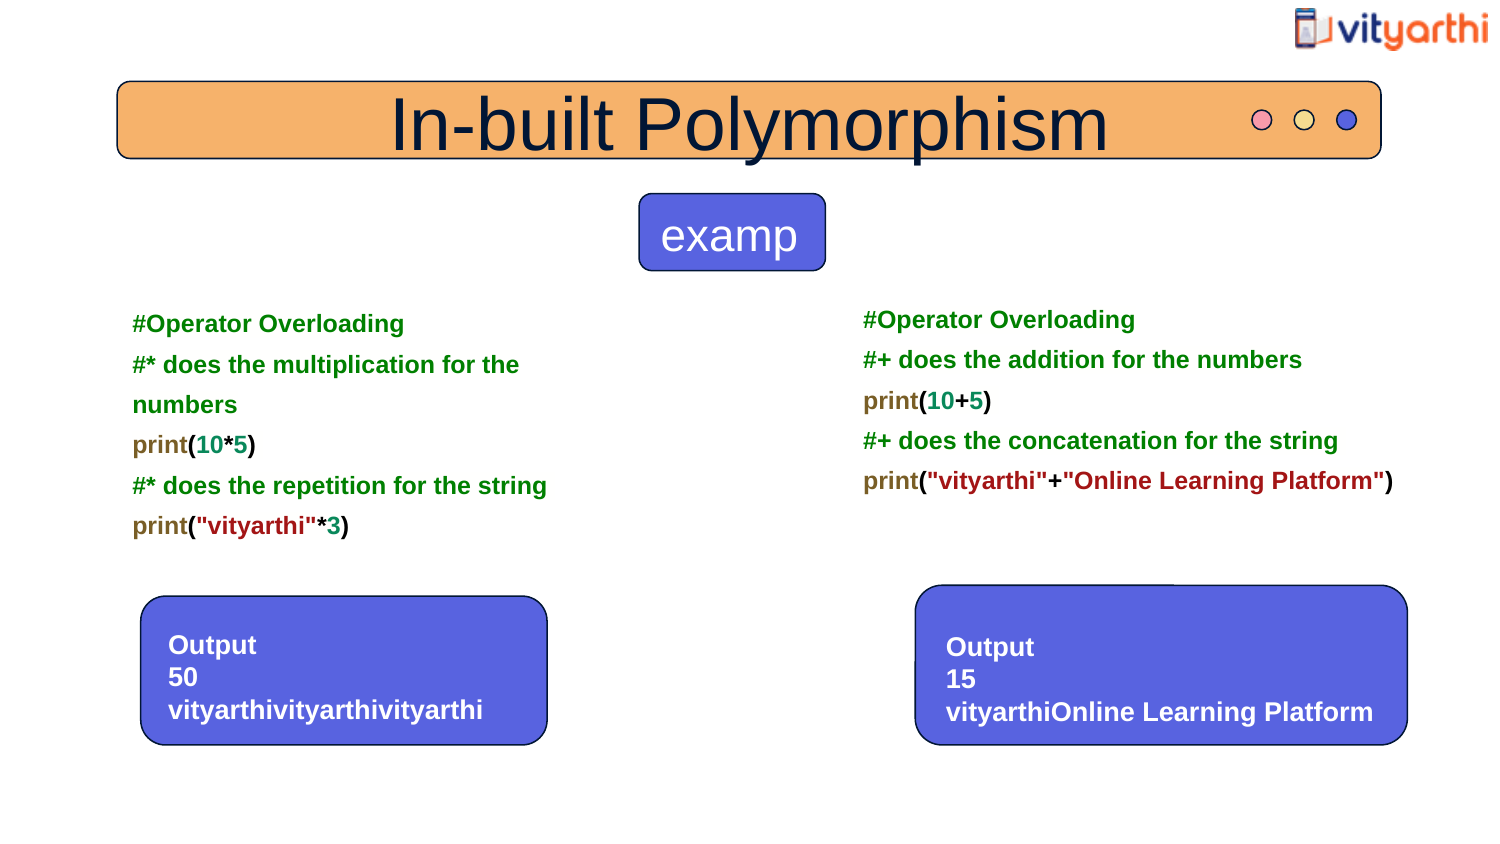

In-built Polymorphism

 example
#Operator Overloading
#+ does the addition for the numbers
print(10+5)
#+ does the concatenation for the string
print("vityarthi"+"Online Learning Platform")
#Operator Overloading
#* does the multiplication for the numbers
print(10*5)
#* does the repetition for the string
print("vityarthi"*3)

Output
50
vityarthivityarthivityarthi

Output
15
vityarthiOnline Learning Platform